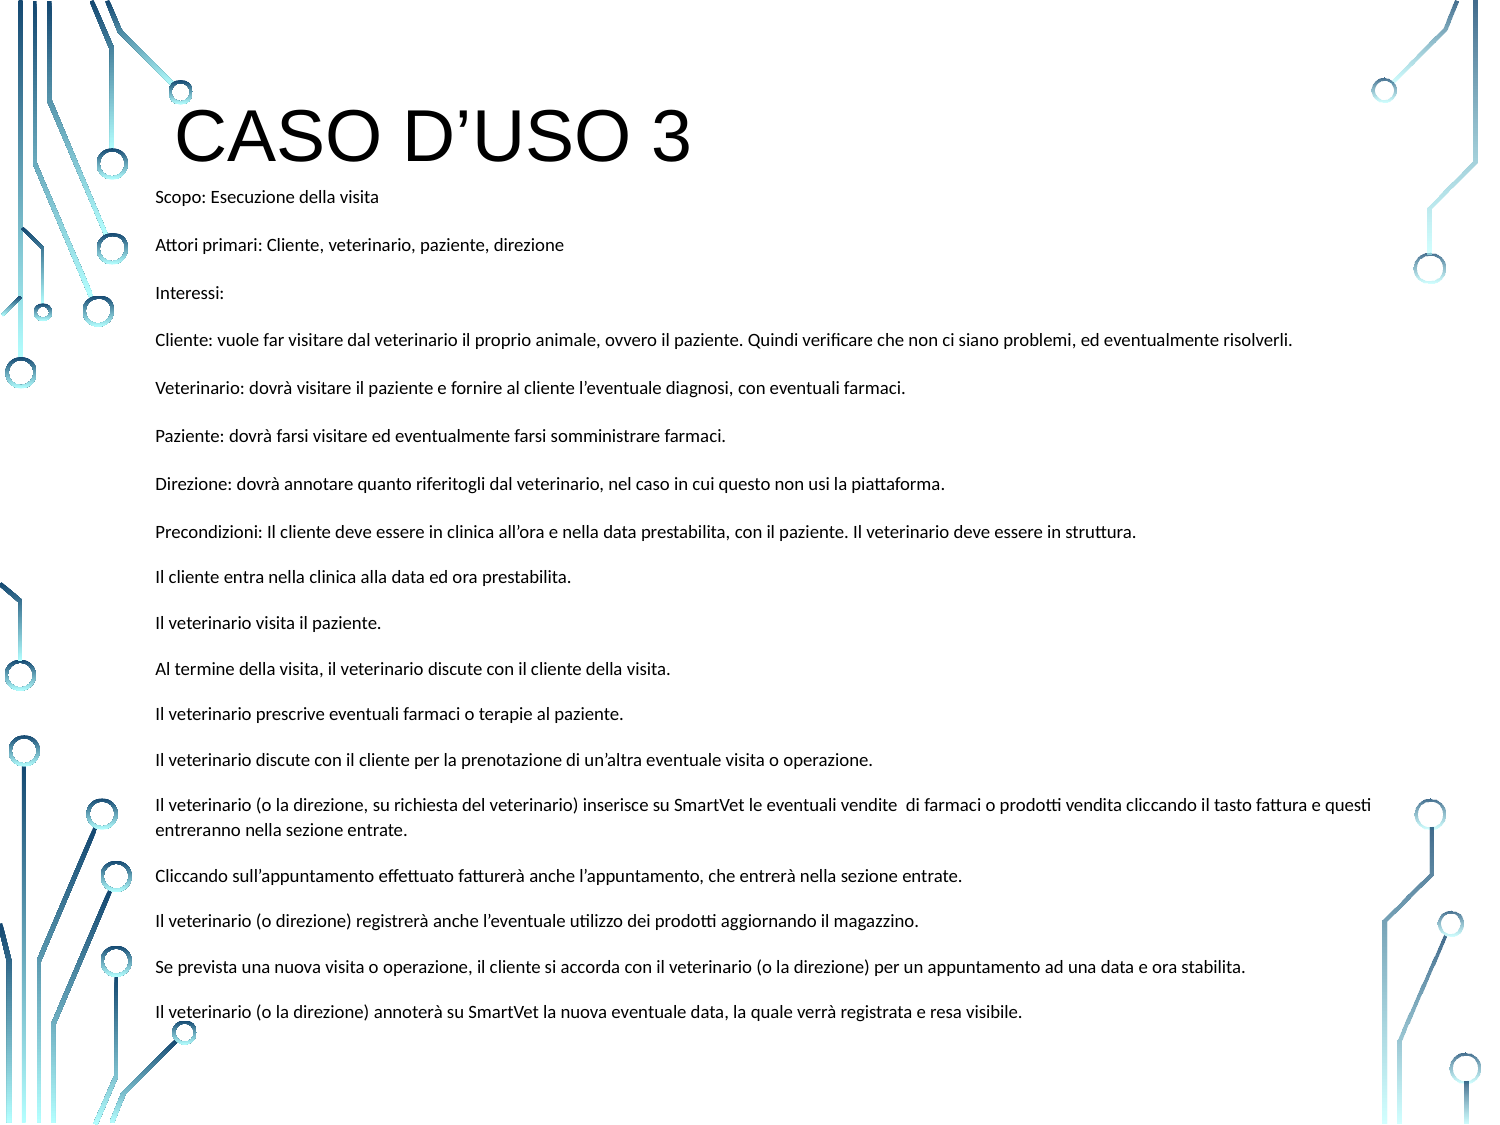

# Caso d’uso 3
Scopo: Esecuzione della visita
Attori primari: Cliente, veterinario, paziente, direzione
Interessi:
Cliente: vuole far visitare dal veterinario il proprio animale, ovvero il paziente. Quindi verificare che non ci siano problemi, ed eventualmente risolverli.
Veterinario: dovrà visitare il paziente e fornire al cliente l’eventuale diagnosi, con eventuali farmaci.
Paziente: dovrà farsi visitare ed eventualmente farsi somministrare farmaci.
Direzione: dovrà annotare quanto riferitogli dal veterinario, nel caso in cui questo non usi la piattaforma.
Precondizioni: Il cliente deve essere in clinica all’ora e nella data prestabilita, con il paziente. Il veterinario deve essere in struttura.
Il cliente entra nella clinica alla data ed ora prestabilita.
Il veterinario visita il paziente.
Al termine della visita, il veterinario discute con il cliente della visita.
Il veterinario prescrive eventuali farmaci o terapie al paziente.
Il veterinario discute con il cliente per la prenotazione di un’altra eventuale visita o operazione.
Il veterinario (o la direzione, su richiesta del veterinario) inserisce su SmartVet le eventuali vendite  di farmaci o prodotti vendita cliccando il tasto fattura e questi entreranno nella sezione entrate.
Cliccando sull’appuntamento effettuato fatturerà anche l’appuntamento, che entrerà nella sezione entrate.
Il veterinario (o direzione) registrerà anche l’eventuale utilizzo dei prodotti aggiornando il magazzino.
Se prevista una nuova visita o operazione, il cliente si accorda con il veterinario (o la direzione) per un appuntamento ad una data e ora stabilita.
Il veterinario (o la direzione) annoterà su SmartVet la nuova eventuale data, la quale verrà registrata e resa visibile.